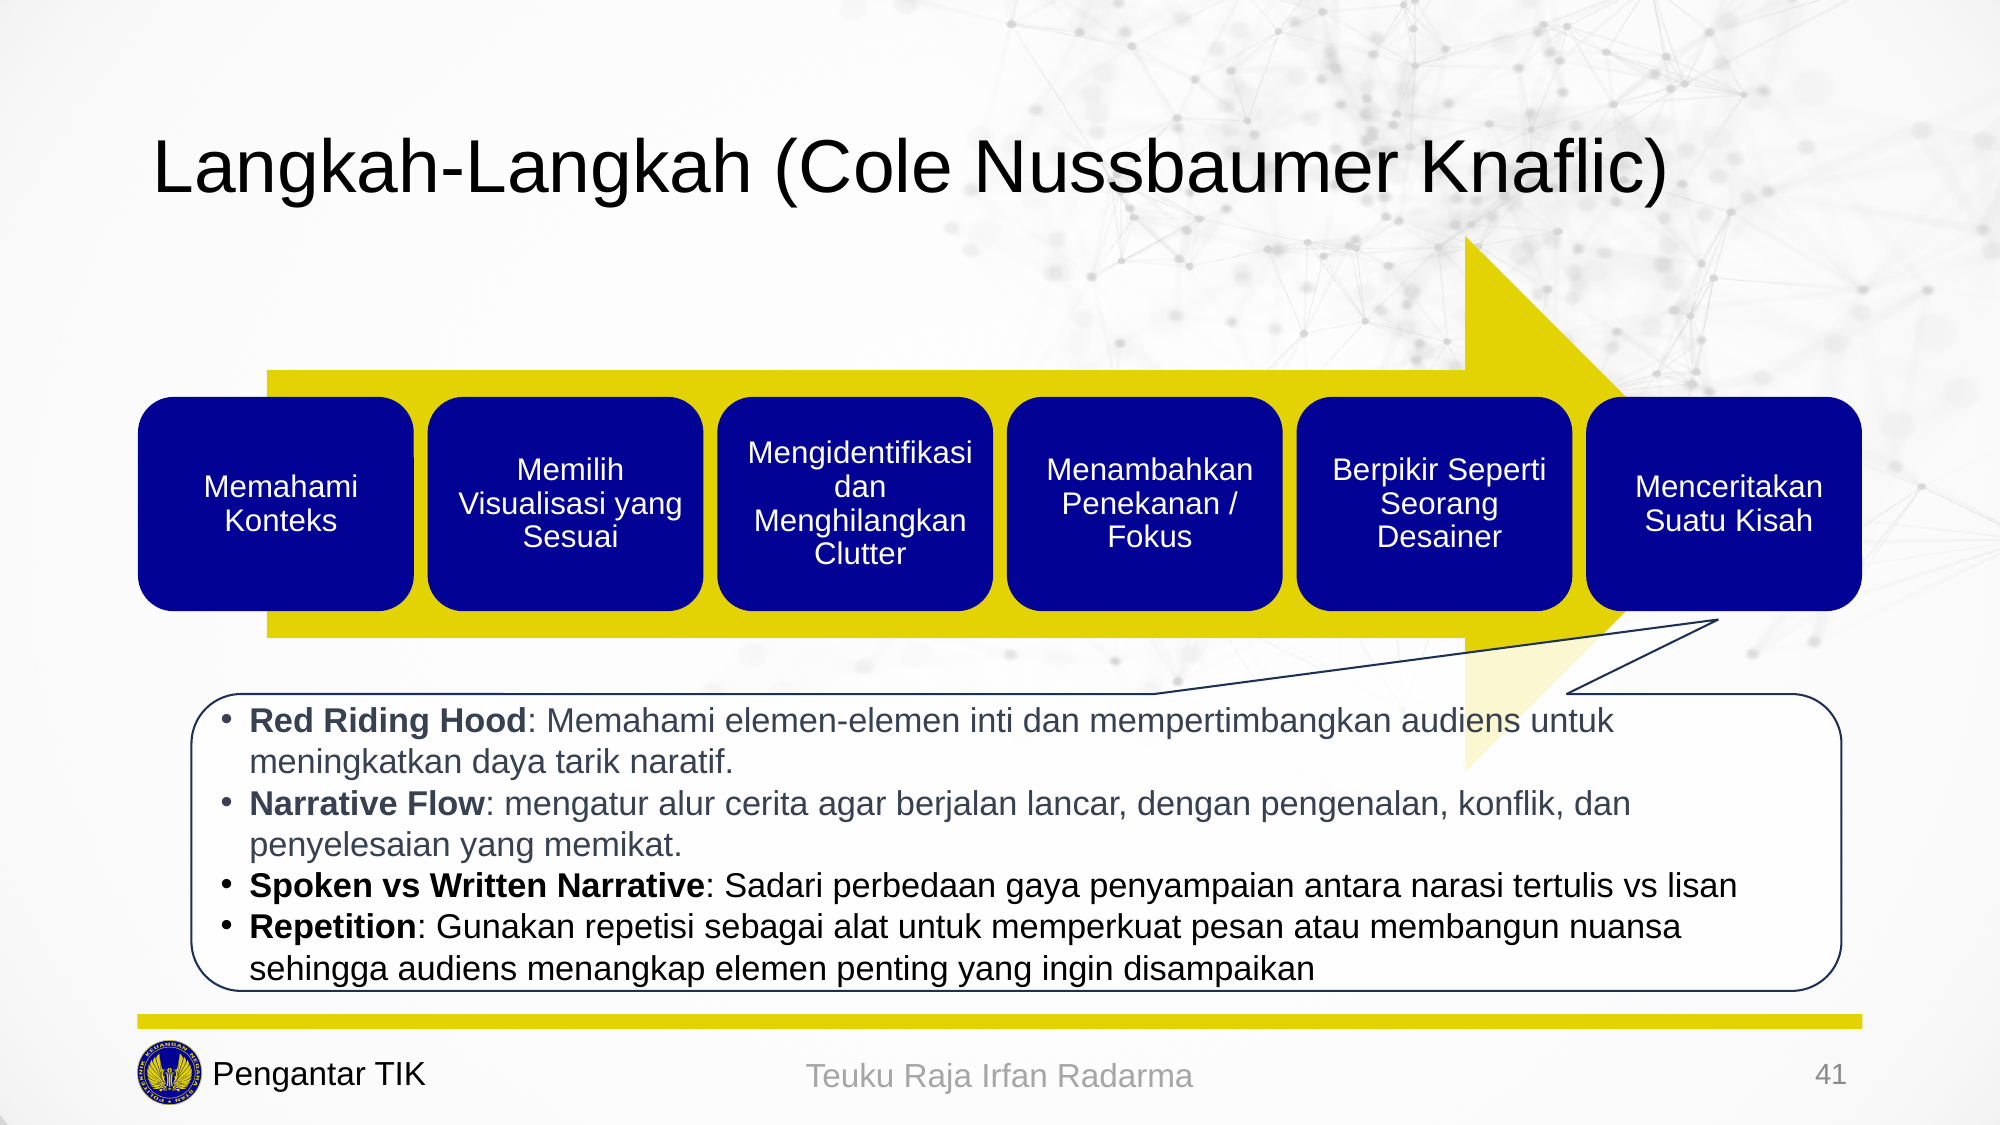

# Langkah-Langkah (Cole Nussbaumer Knaflic)
Memahami Konteks
Memilih Visualisasi yang Sesuai
Mengidentifikasi dan Menghilangkan Clutter
Menambahkan Penekanan / Fokus
Berpikir Seperti Seorang Desainer
Menceritakan Suatu Kisah
Red Riding Hood: Memahami elemen-elemen inti dan mempertimbangkan audiens untuk meningkatkan daya tarik naratif.
Narrative Flow: mengatur alur cerita agar berjalan lancar, dengan pengenalan, konflik, dan penyelesaian yang memikat.
Spoken vs Written Narrative: Sadari perbedaan gaya penyampaian antara narasi tertulis vs lisan
Repetition: Gunakan repetisi sebagai alat untuk memperkuat pesan atau membangun nuansa sehingga audiens menangkap elemen penting yang ingin disampaikan
41